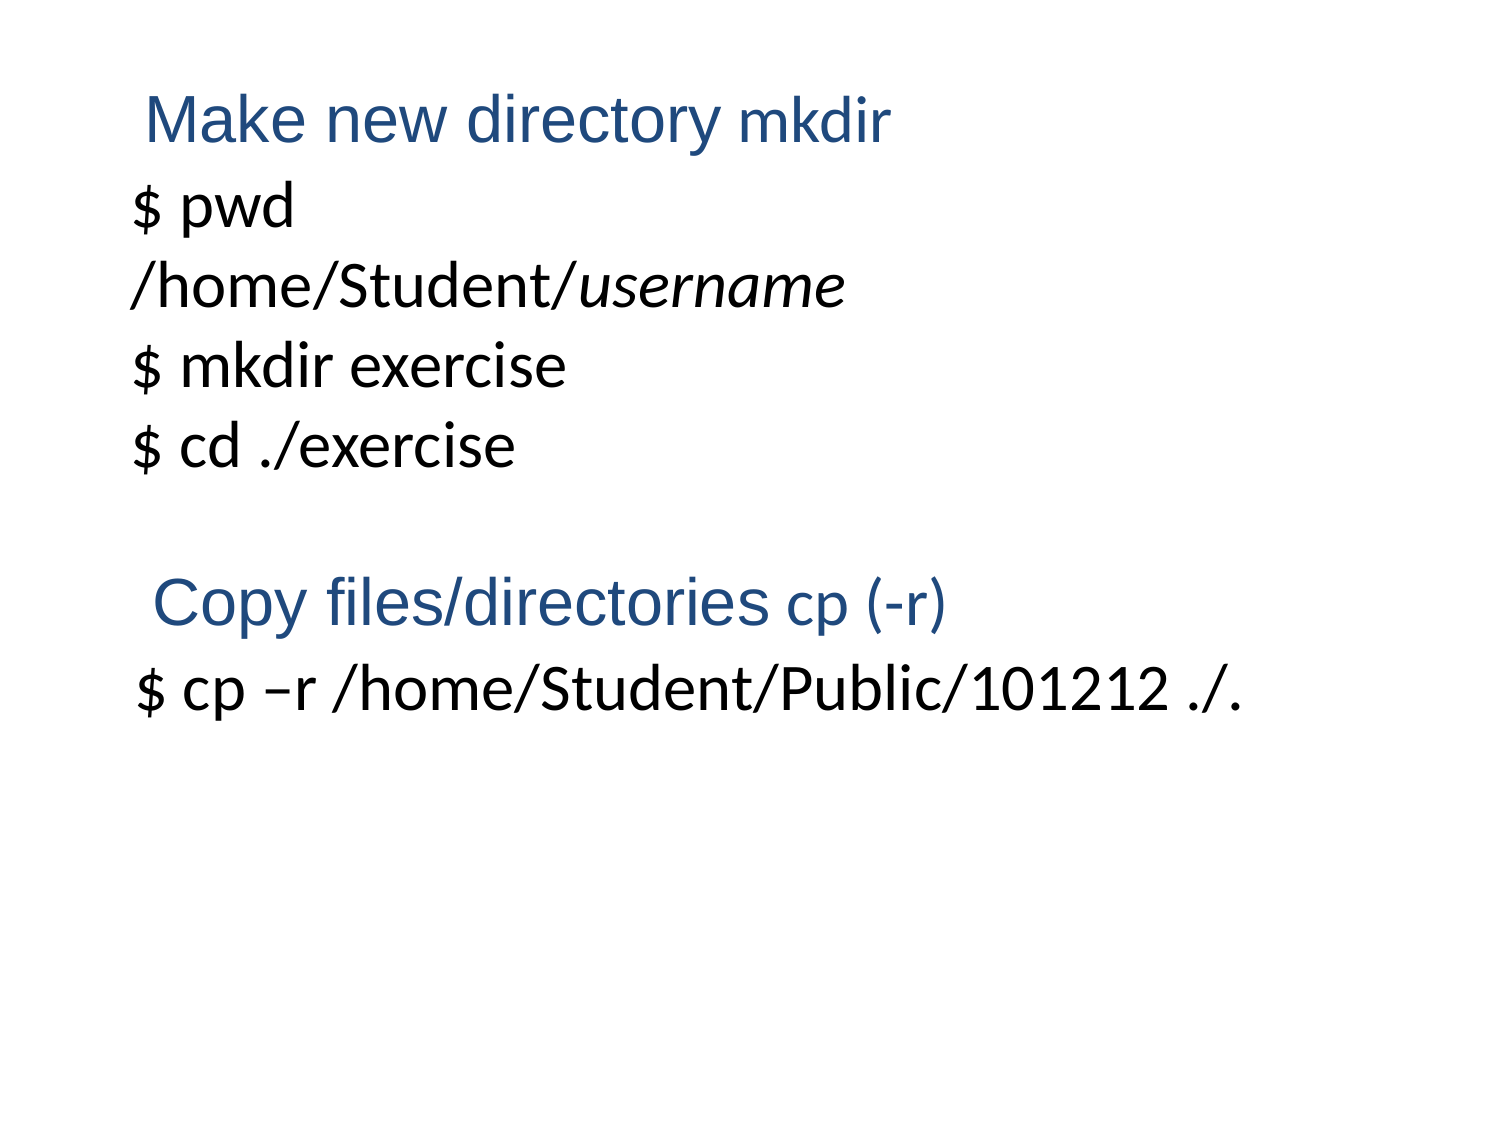

Make new directory mkdir
$ pwd
/home/Student/username
$ mkdir exercise
$ cd ./exercise
Copy files/directories cp (-r)
$ cp –r /home/Student/Public/101212 ./.